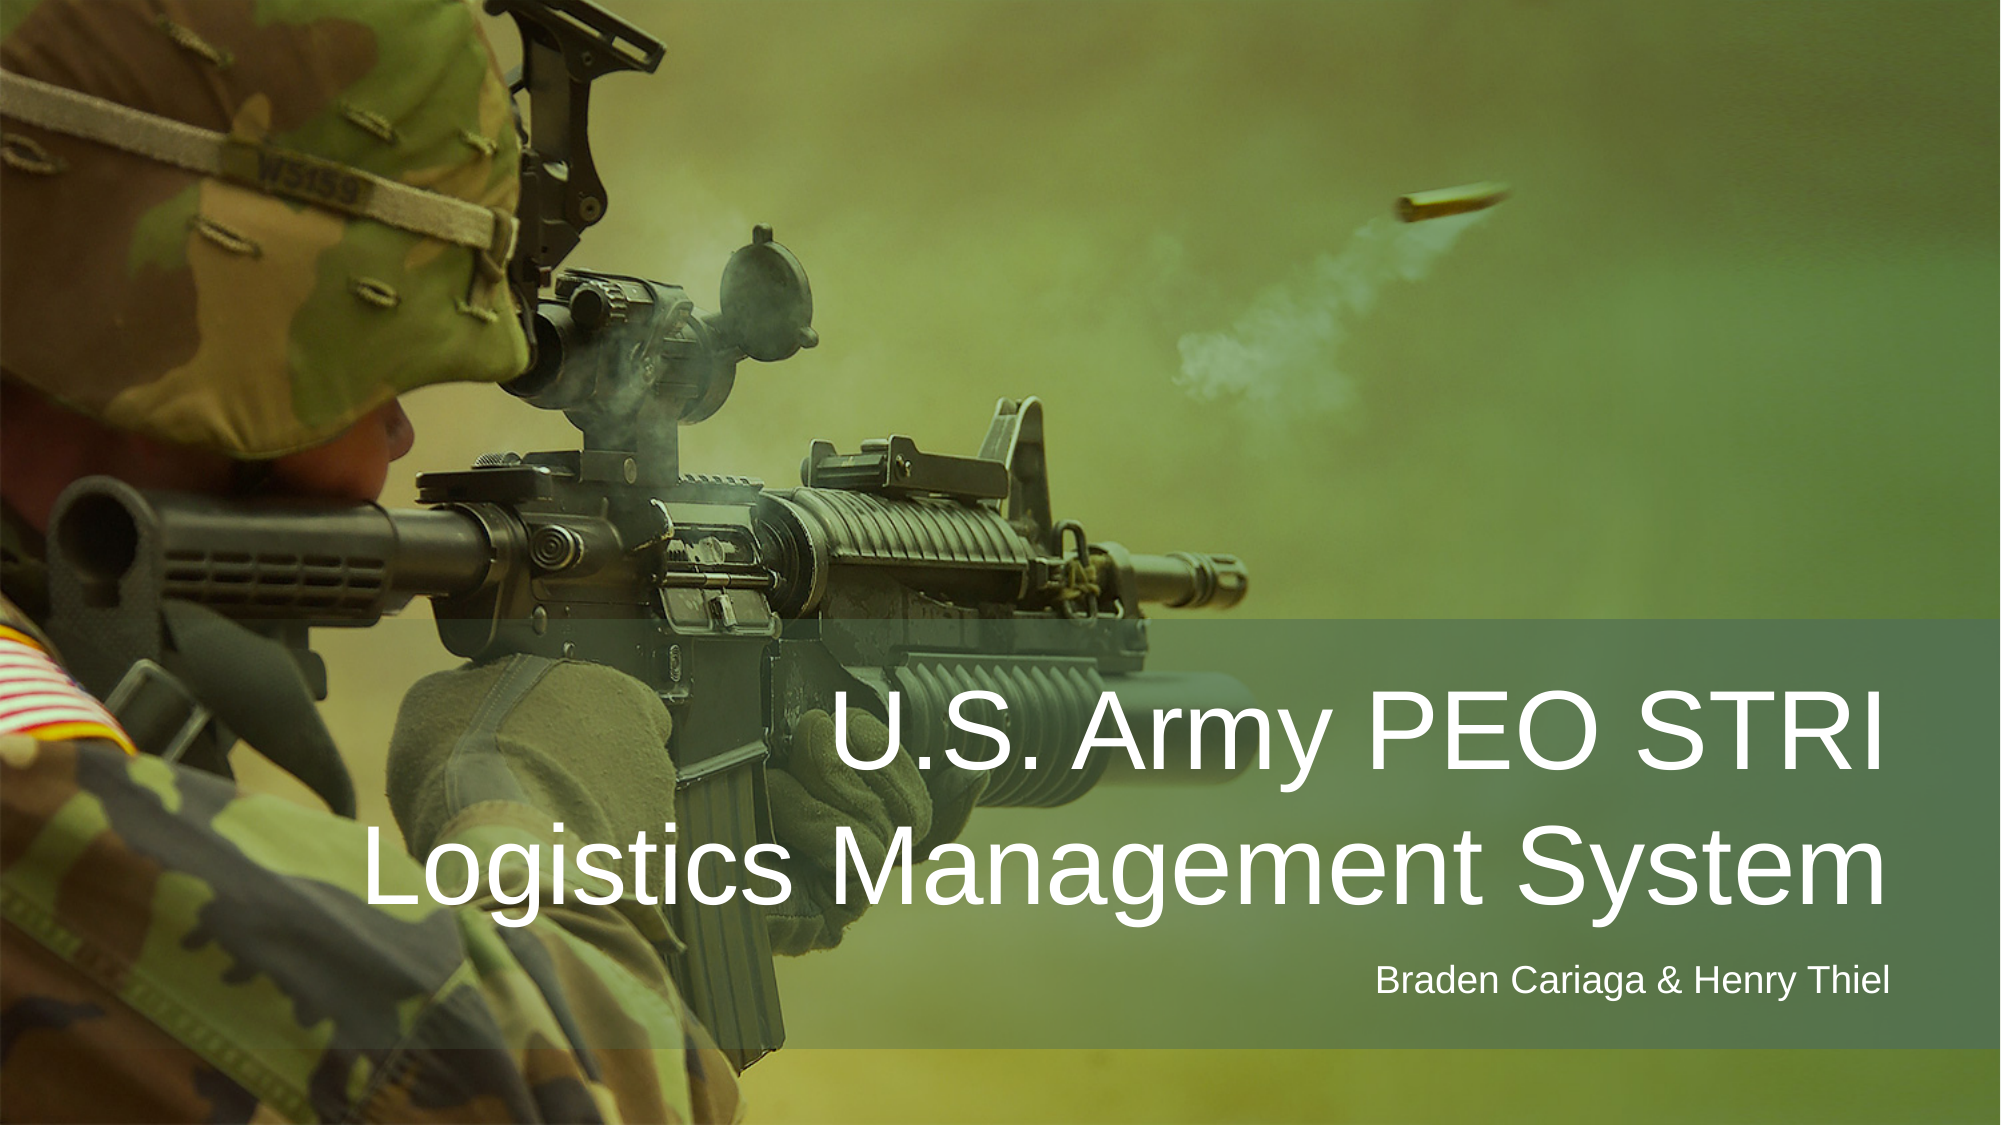

U.S. Army PEO STRI
Logistics Management System
Braden Cariaga & Henry Thiel